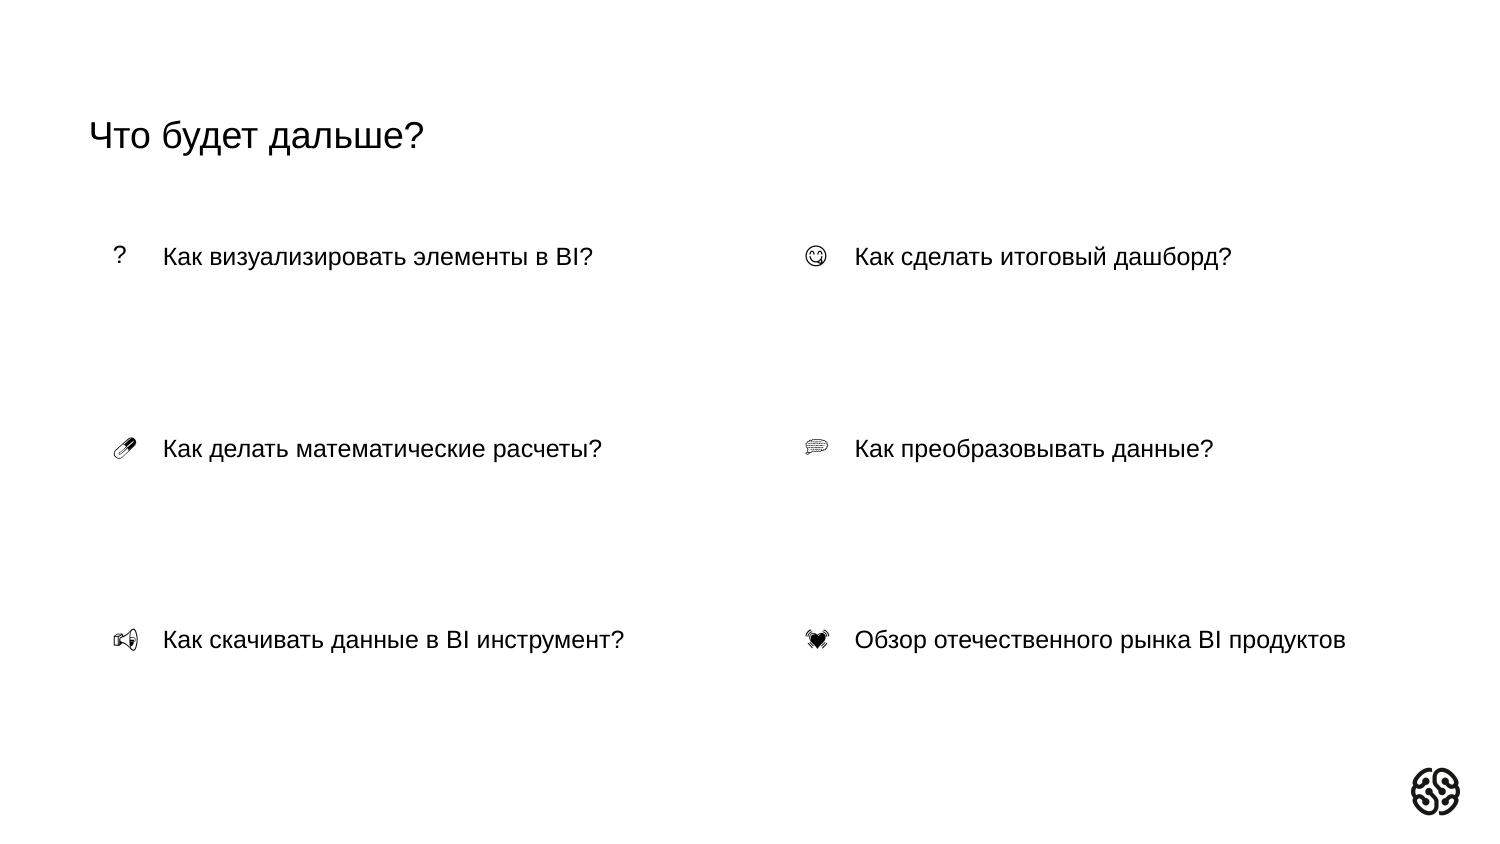

# Что будет дальше?
Как визуализировать элементы в BI?
Как сделать итоговый дашборд?
Как делать математические расчеты?
Как преобразовывать данные?
Как скачивать данные в BI инструмент?
Обзор отечественного рынка BI продуктов